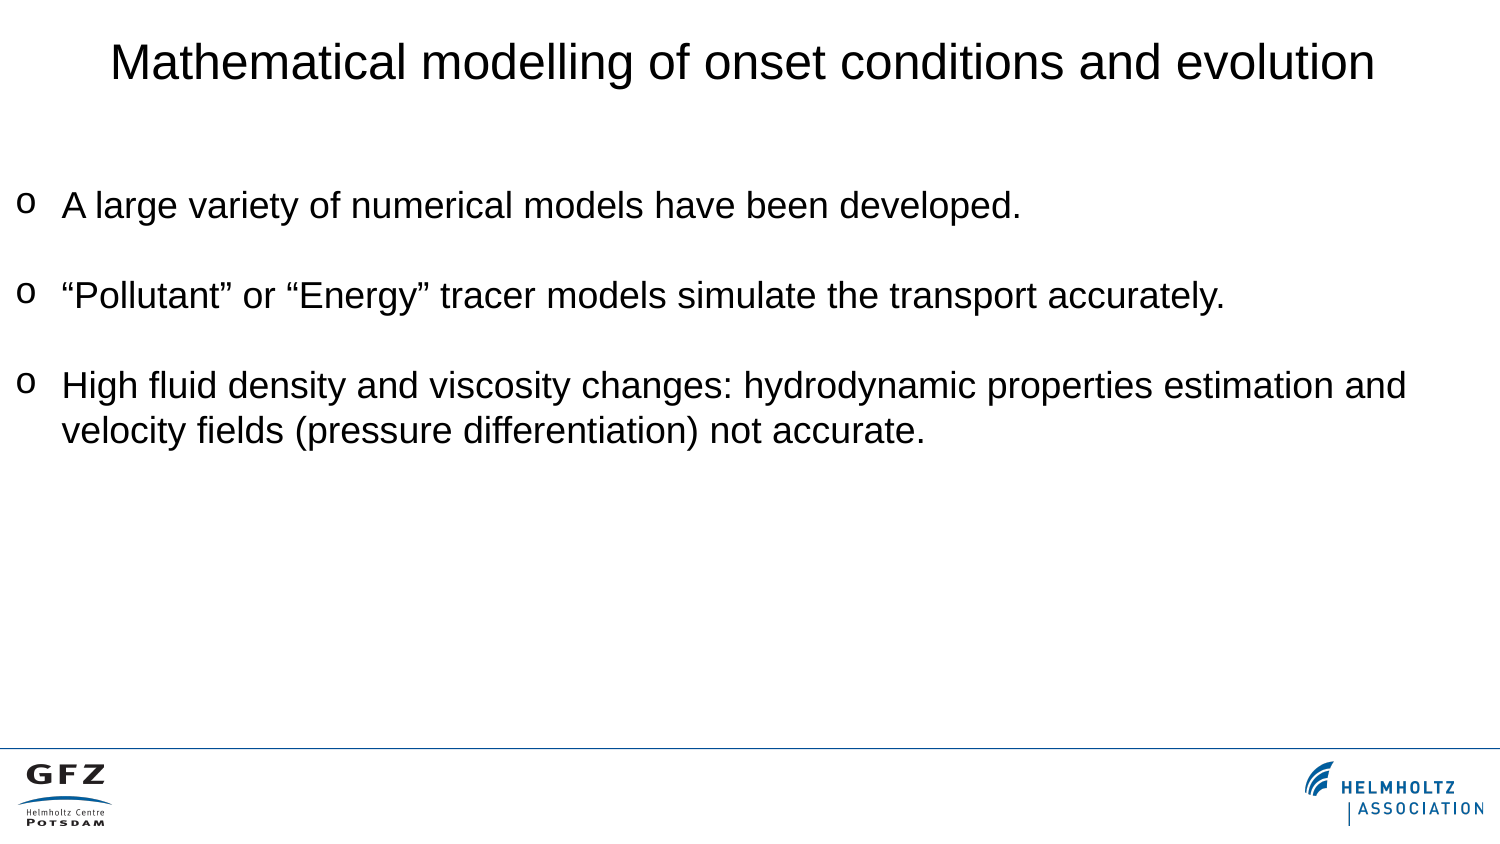

Mathematical modelling of onset conditions and evolution
A large variety of numerical models have been developed.

“Pollutant” or “Energy” tracer models simulate the transport accurately.

High fluid density and viscosity changes: hydrodynamic properties estimation and velocity fields (pressure differentiation) not accurate.